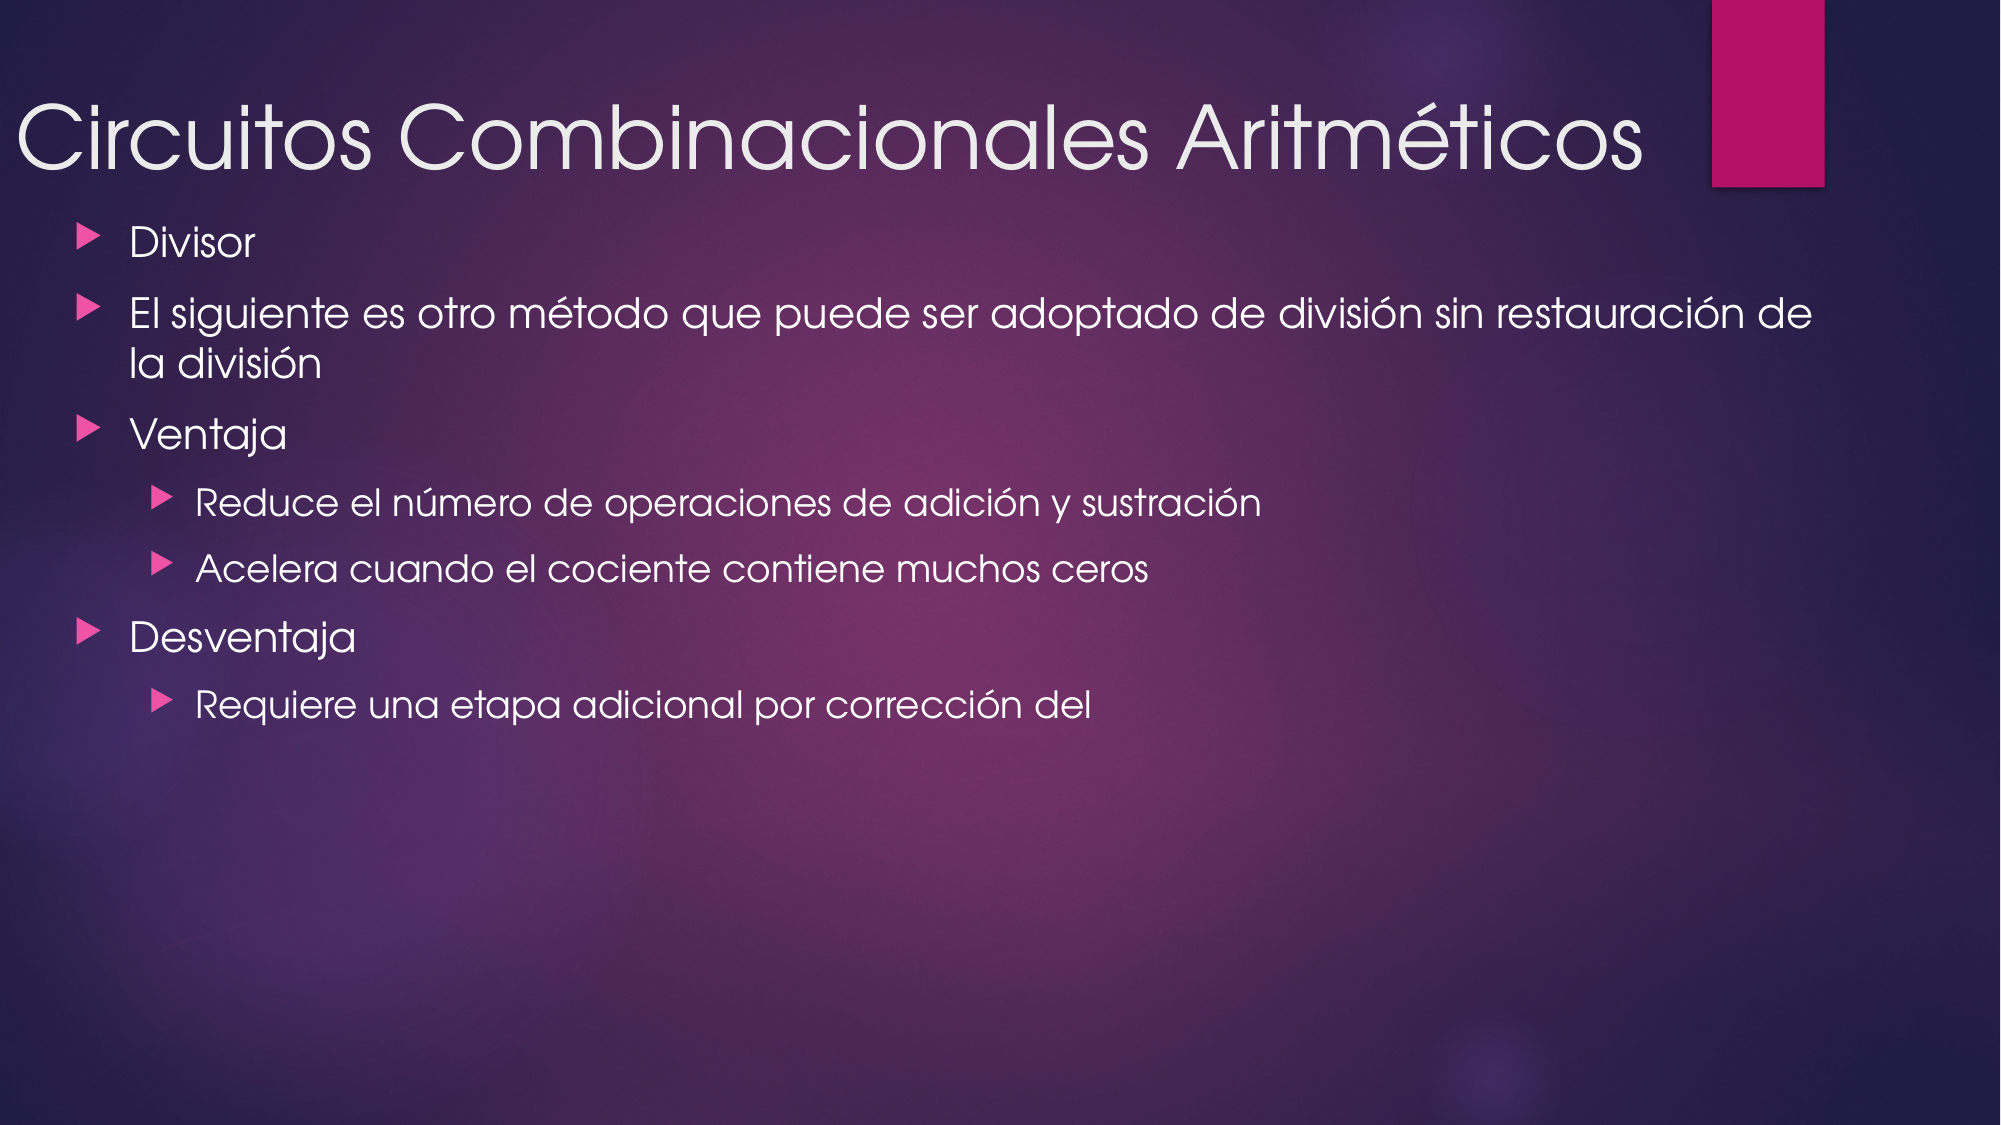

# Circuitos Combinacionales Aritméticos
Divisor
El siguiente es otro método que puede ser adoptado de división sin restauración de la división
Ventaja
Reduce el número de operaciones de adición y sustración
Acelera cuando el cociente contiene muchos ceros
Desventaja
Requiere una etapa adicional por corrección del